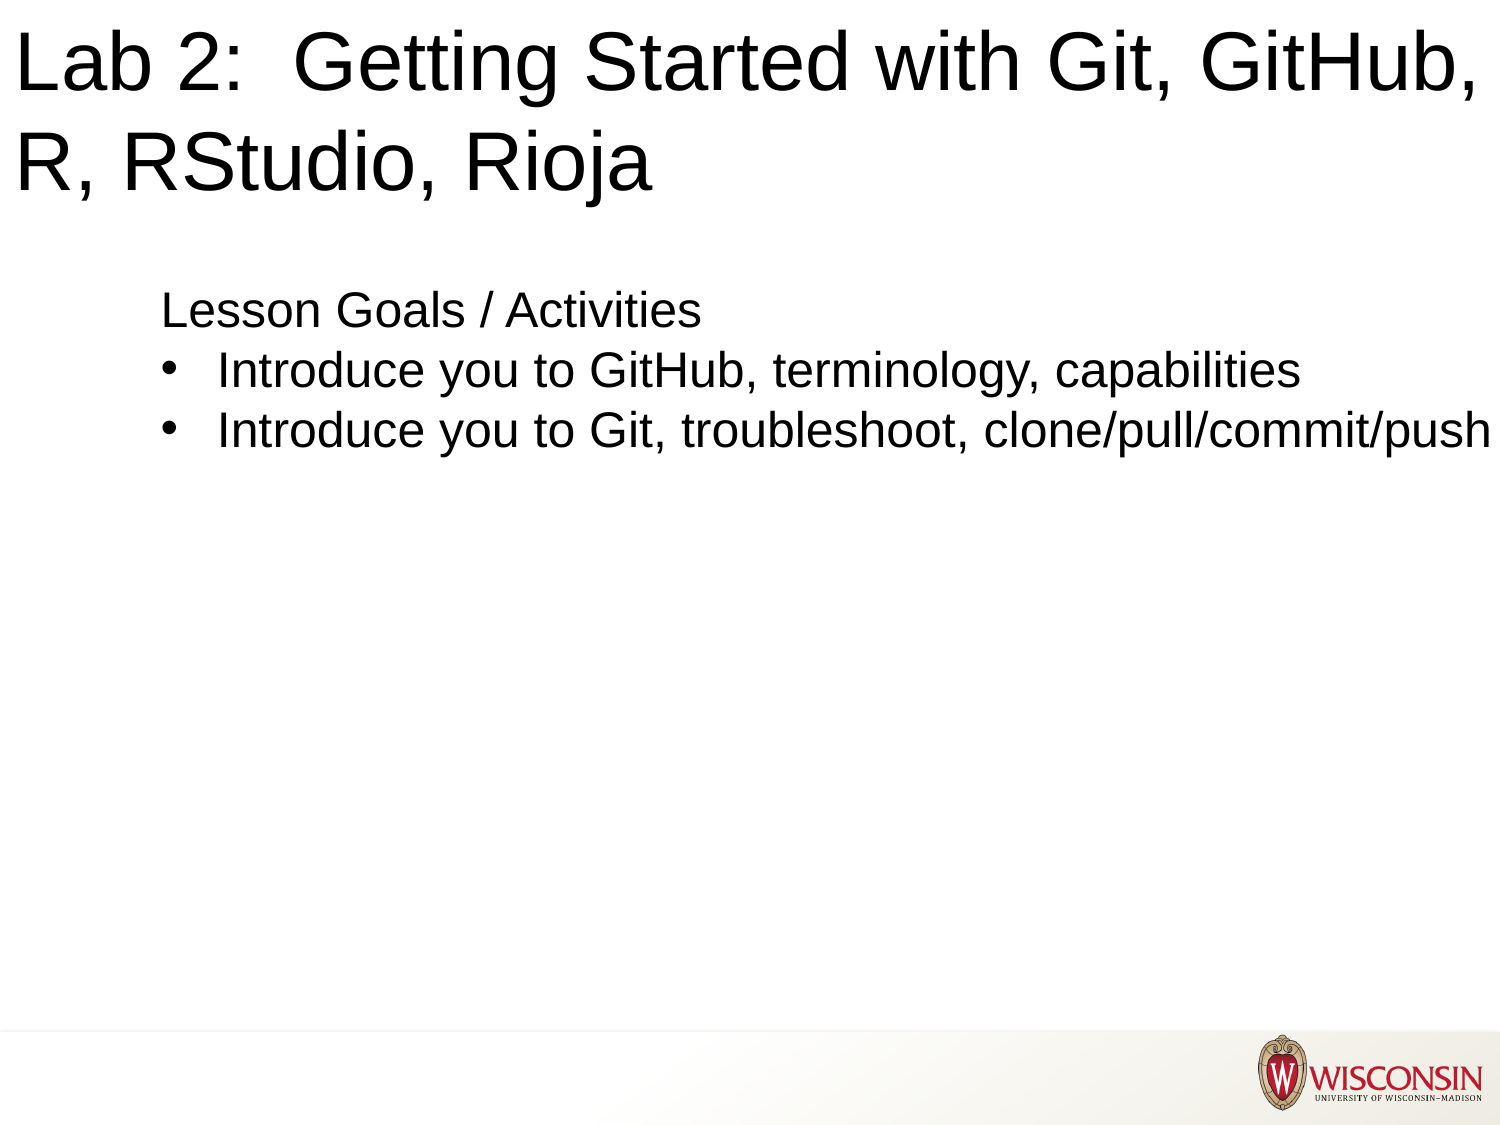

# Lab 2:  Getting Started with Git, GitHub, R, RStudio, Rioja
Lesson Goals / Activities
Introduce you to GitHub, terminology, capabilities
Introduce you to Git, troubleshoot, clone/pull/commit/push